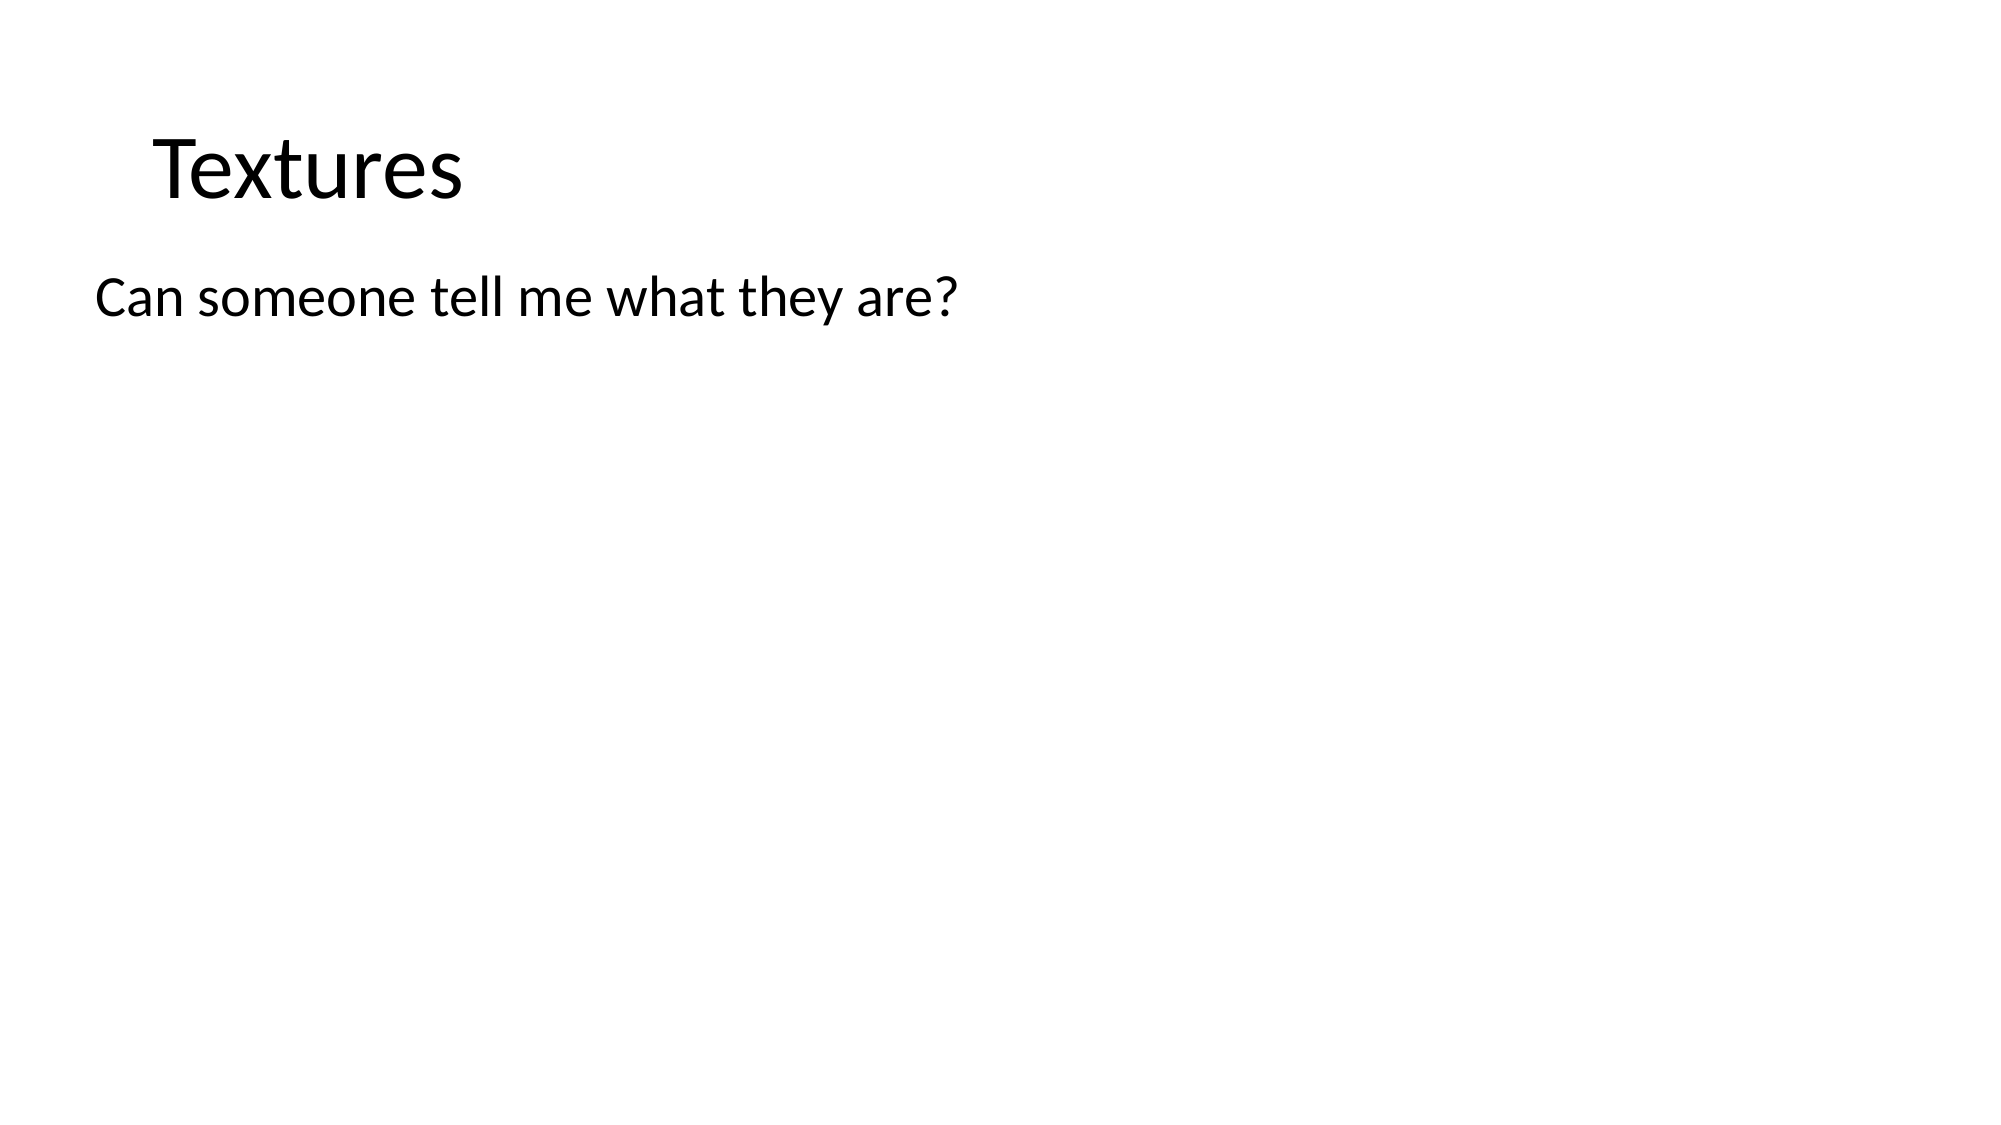

# Textures
Can someone tell me what they are?